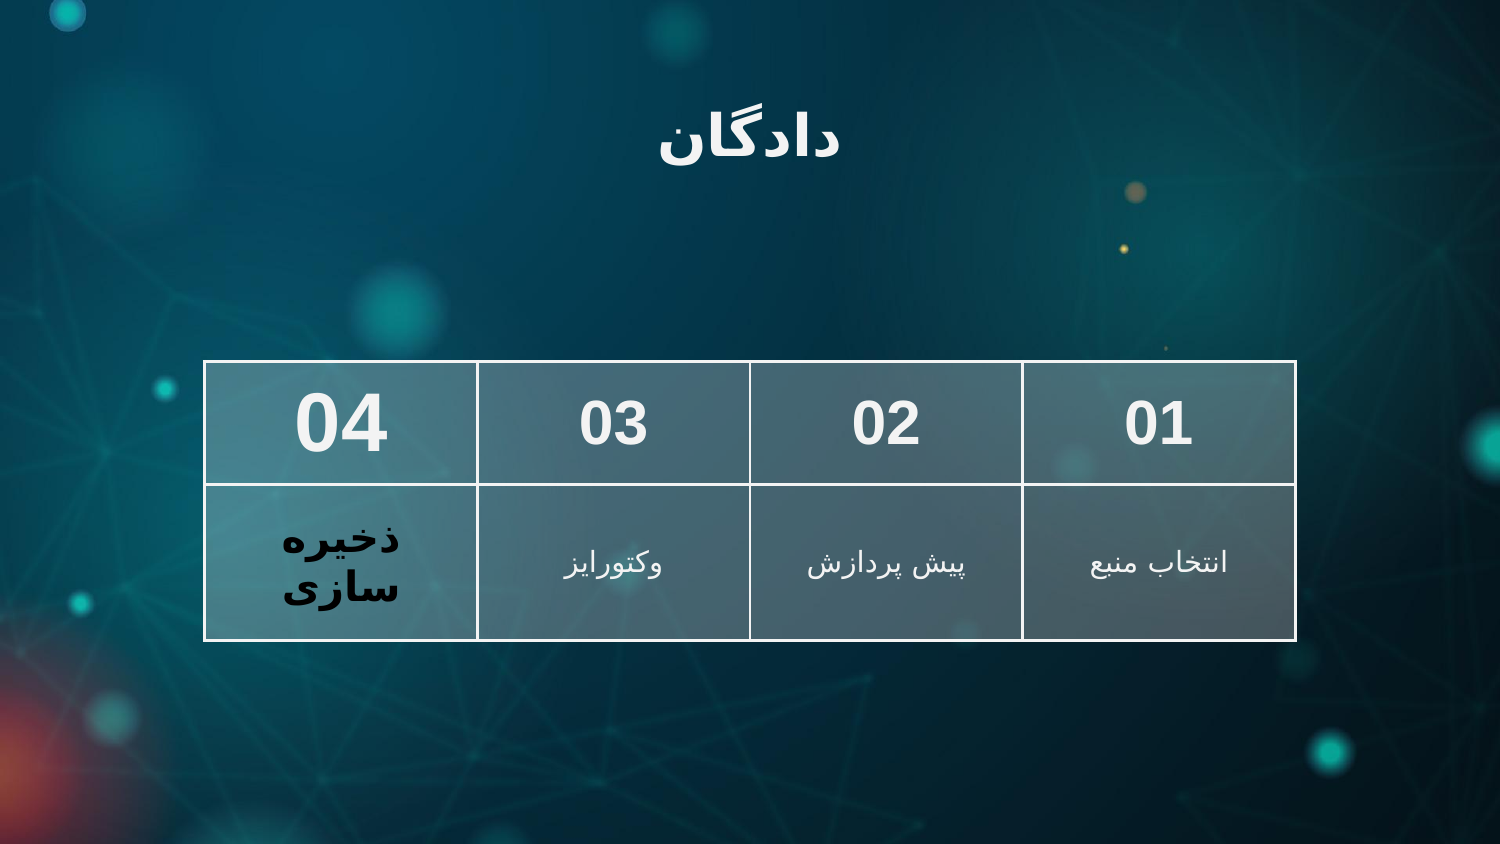

# دادگان
| 04 | 03 | 02 | 01 |
| --- | --- | --- | --- |
| ذخیره سازی | وکتورایز | پیش پردازش | انتخاب منبع |